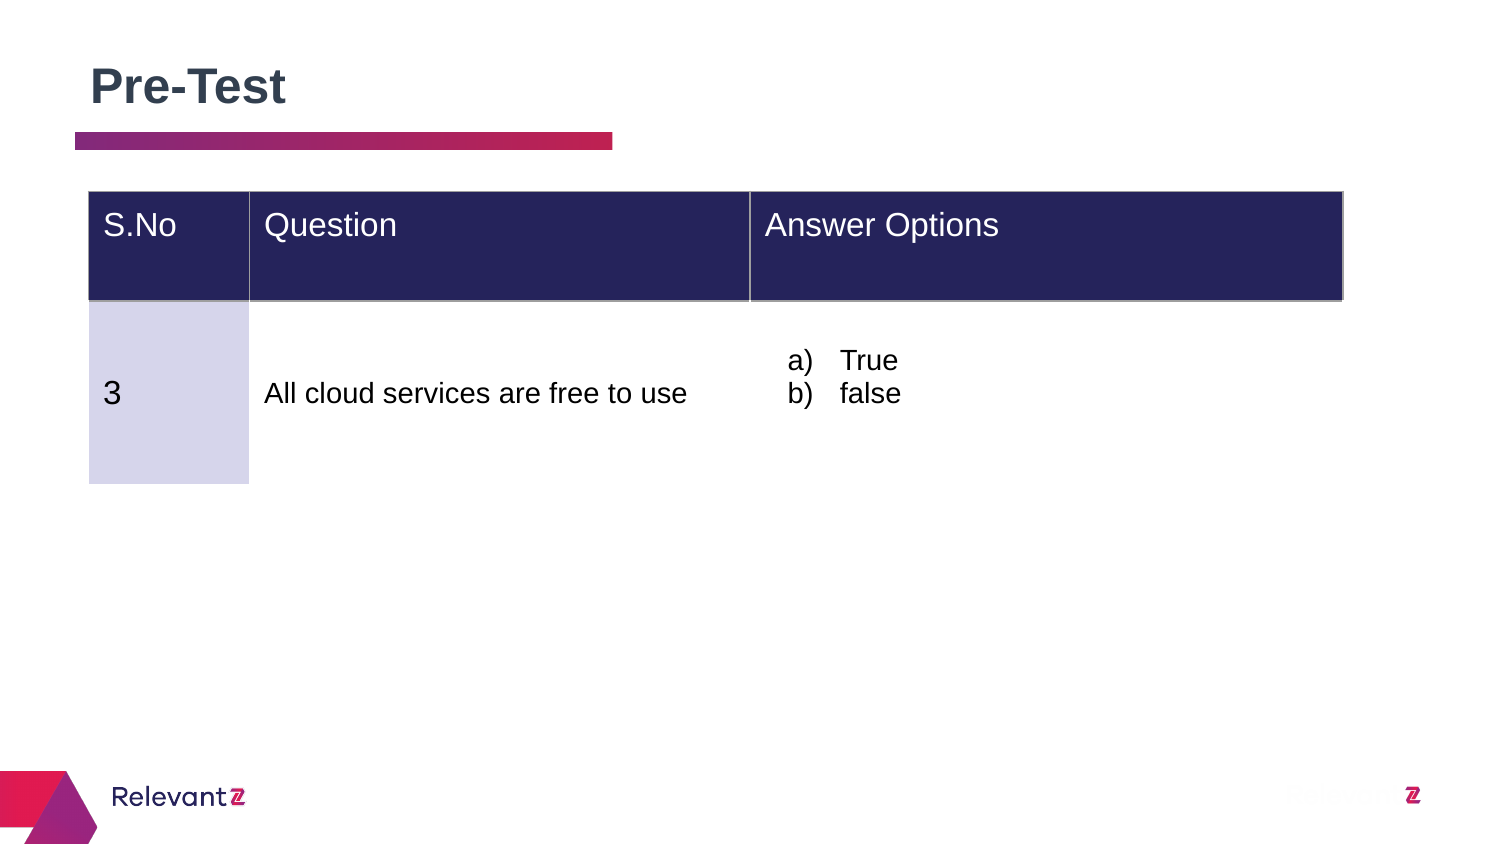

Pre-Test
| S.No | Question | Answer Options |
| --- | --- | --- |
| 3 | All cloud services are free to use | True false |